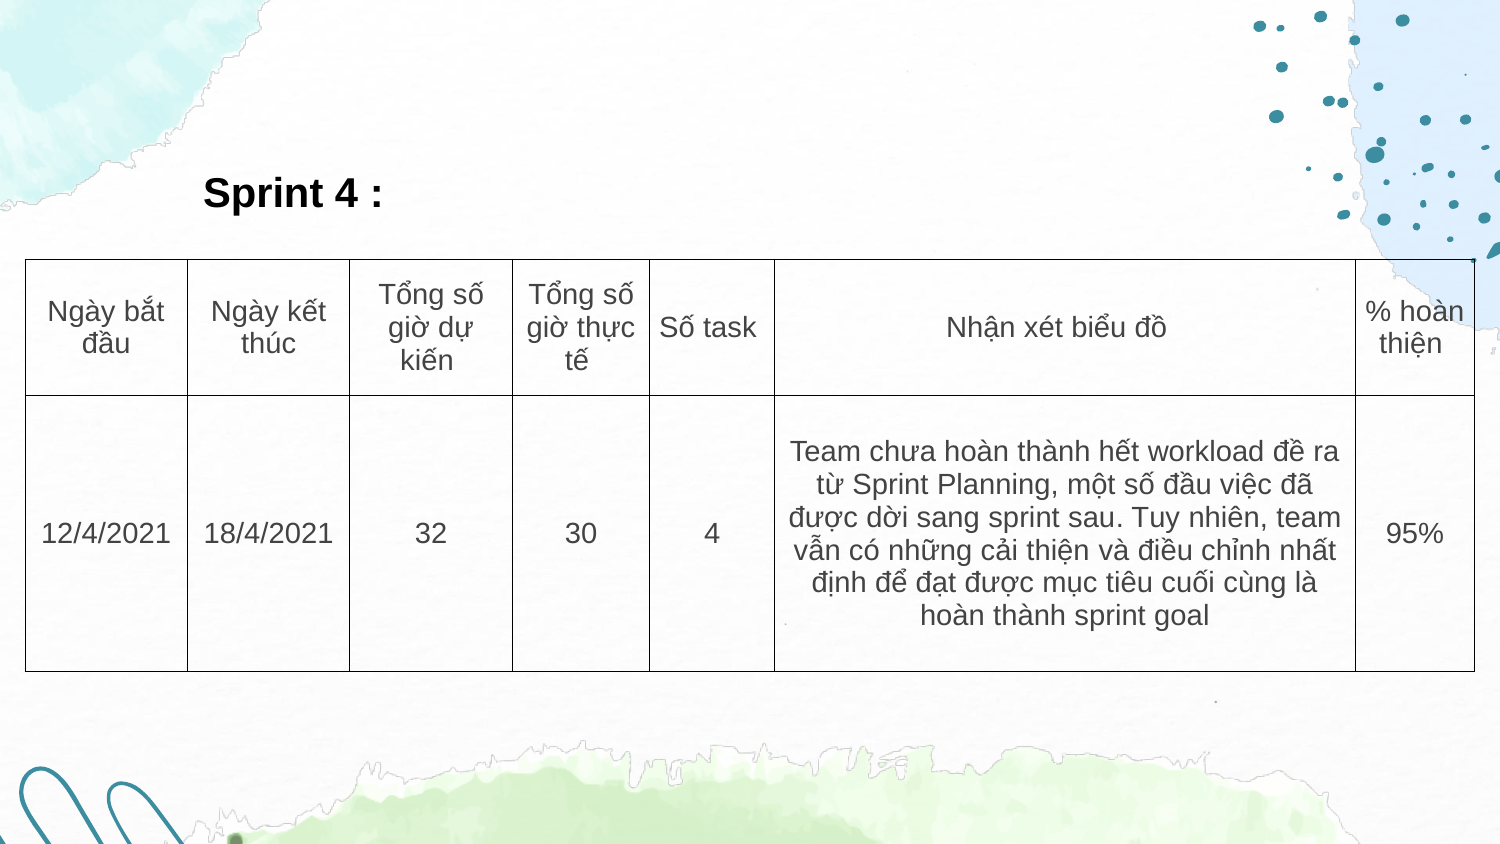

Sprint 4 :

| Ngày bắt đầu | Ngày kết thúc | Tổng số giờ dự kiến | Tổng số giờ thực tế | Số task | Nhận xét biểu đồ | % hoàn thiện |
| --- | --- | --- | --- | --- | --- | --- |
| 12/4/2021 | 18/4/2021 | 32 | 30 | 4 | Team chưa hoàn thành hết workload đề ra từ Sprint Planning, một số đầu việc đã được dời sang sprint sau. Tuy nhiên, team vẫn có những cải thiện và điều chỉnh nhất định để đạt được mục tiêu cuối cùng là hoàn thành sprint goal | 95% |